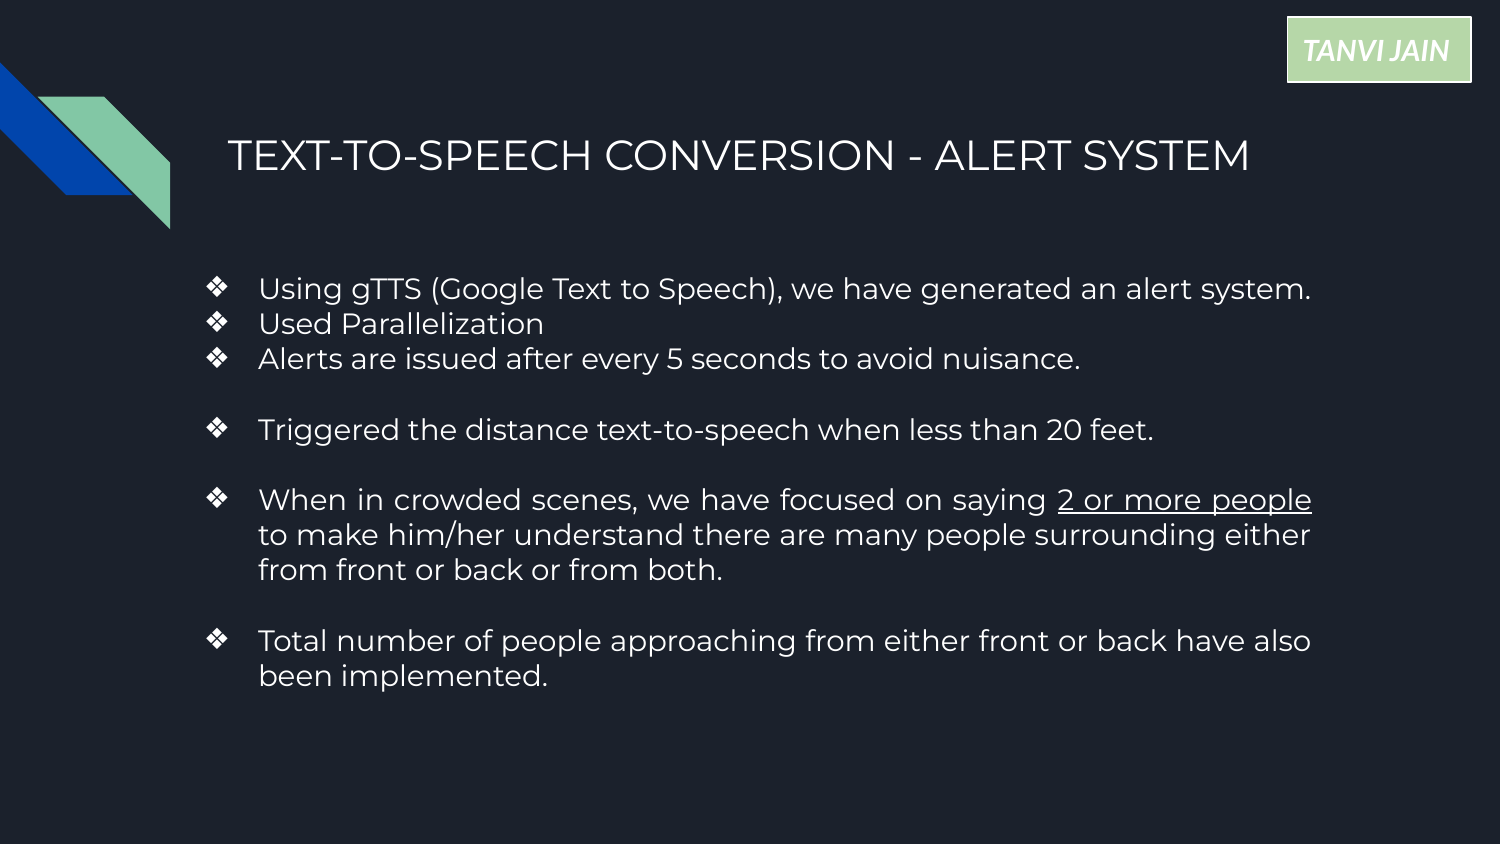

TANVI JAIN
# TEXT-TO-SPEECH CONVERSION - ALERT SYSTEM
Using gTTS (Google Text to Speech), we have generated an alert system.
Used Parallelization
Alerts are issued after every 5 seconds to avoid nuisance.

Triggered the distance text-to-speech when less than 20 feet.

When in crowded scenes, we have focused on saying 2 or more people to make him/her understand there are many people surrounding either from front or back or from both.

Total number of people approaching from either front or back have also been implemented.